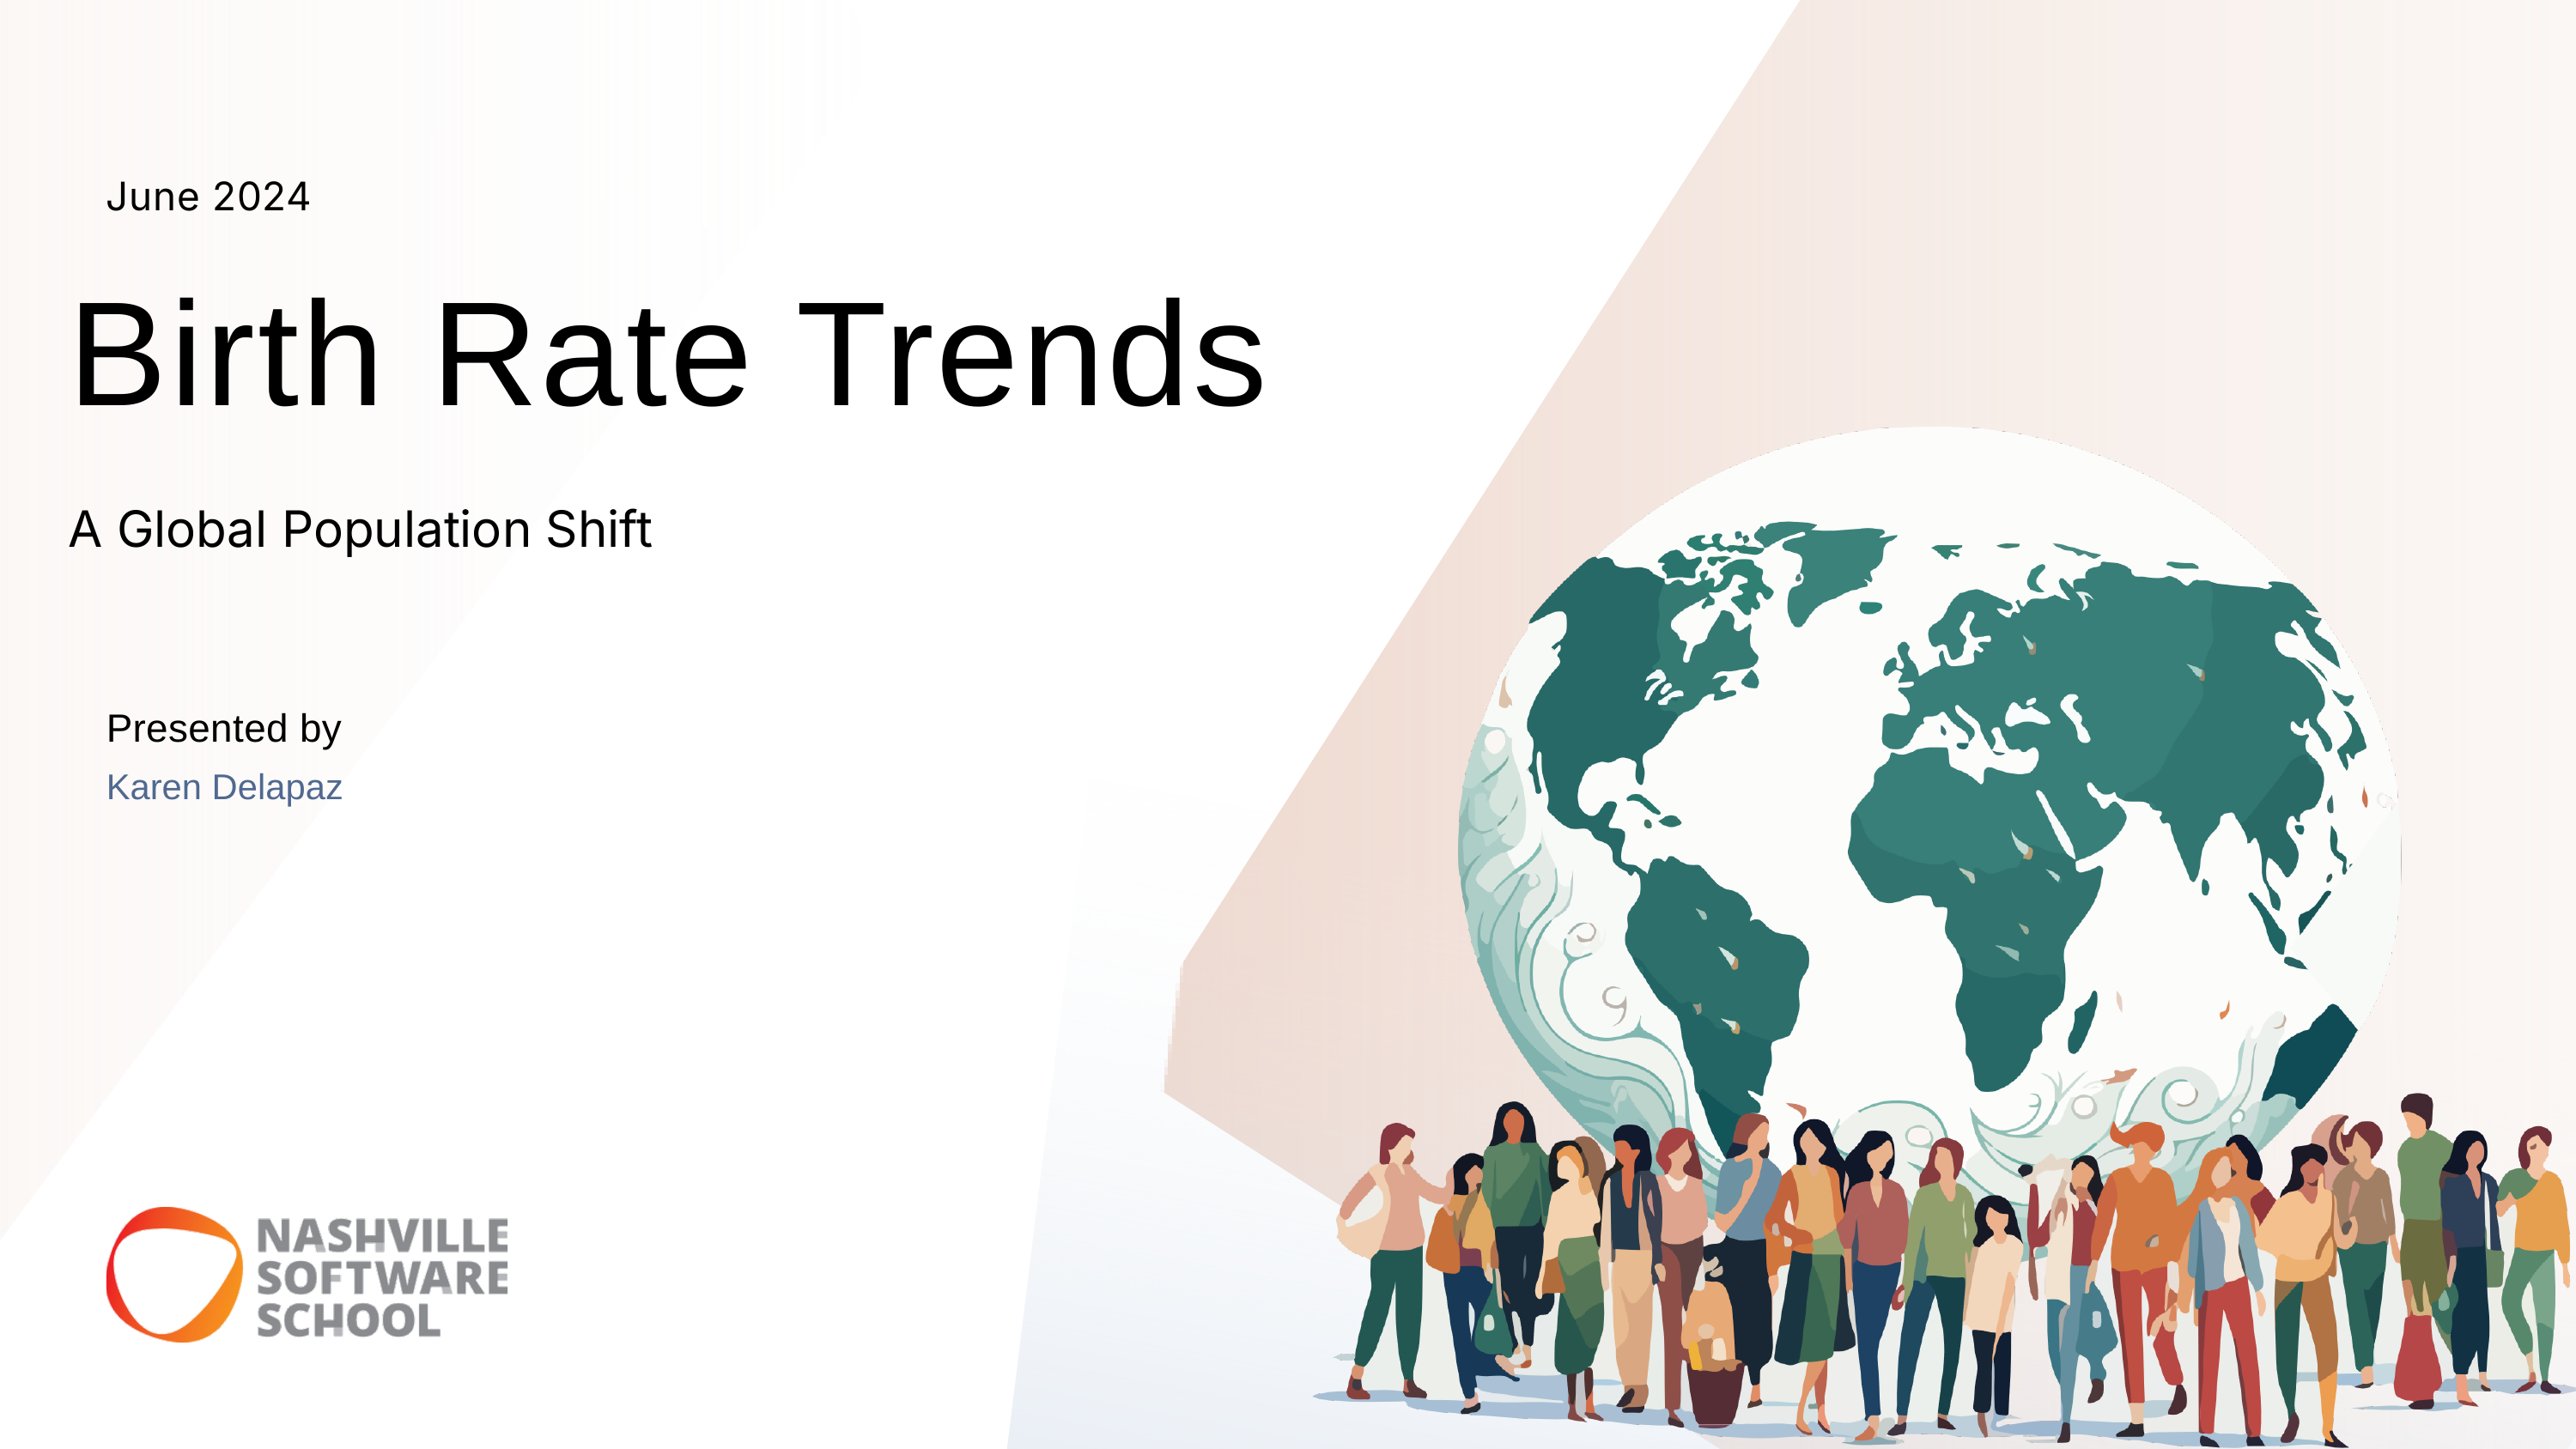

June 2024
Birth Rate Trends
A Global Population Shift

Presented by
Karen Delapaz